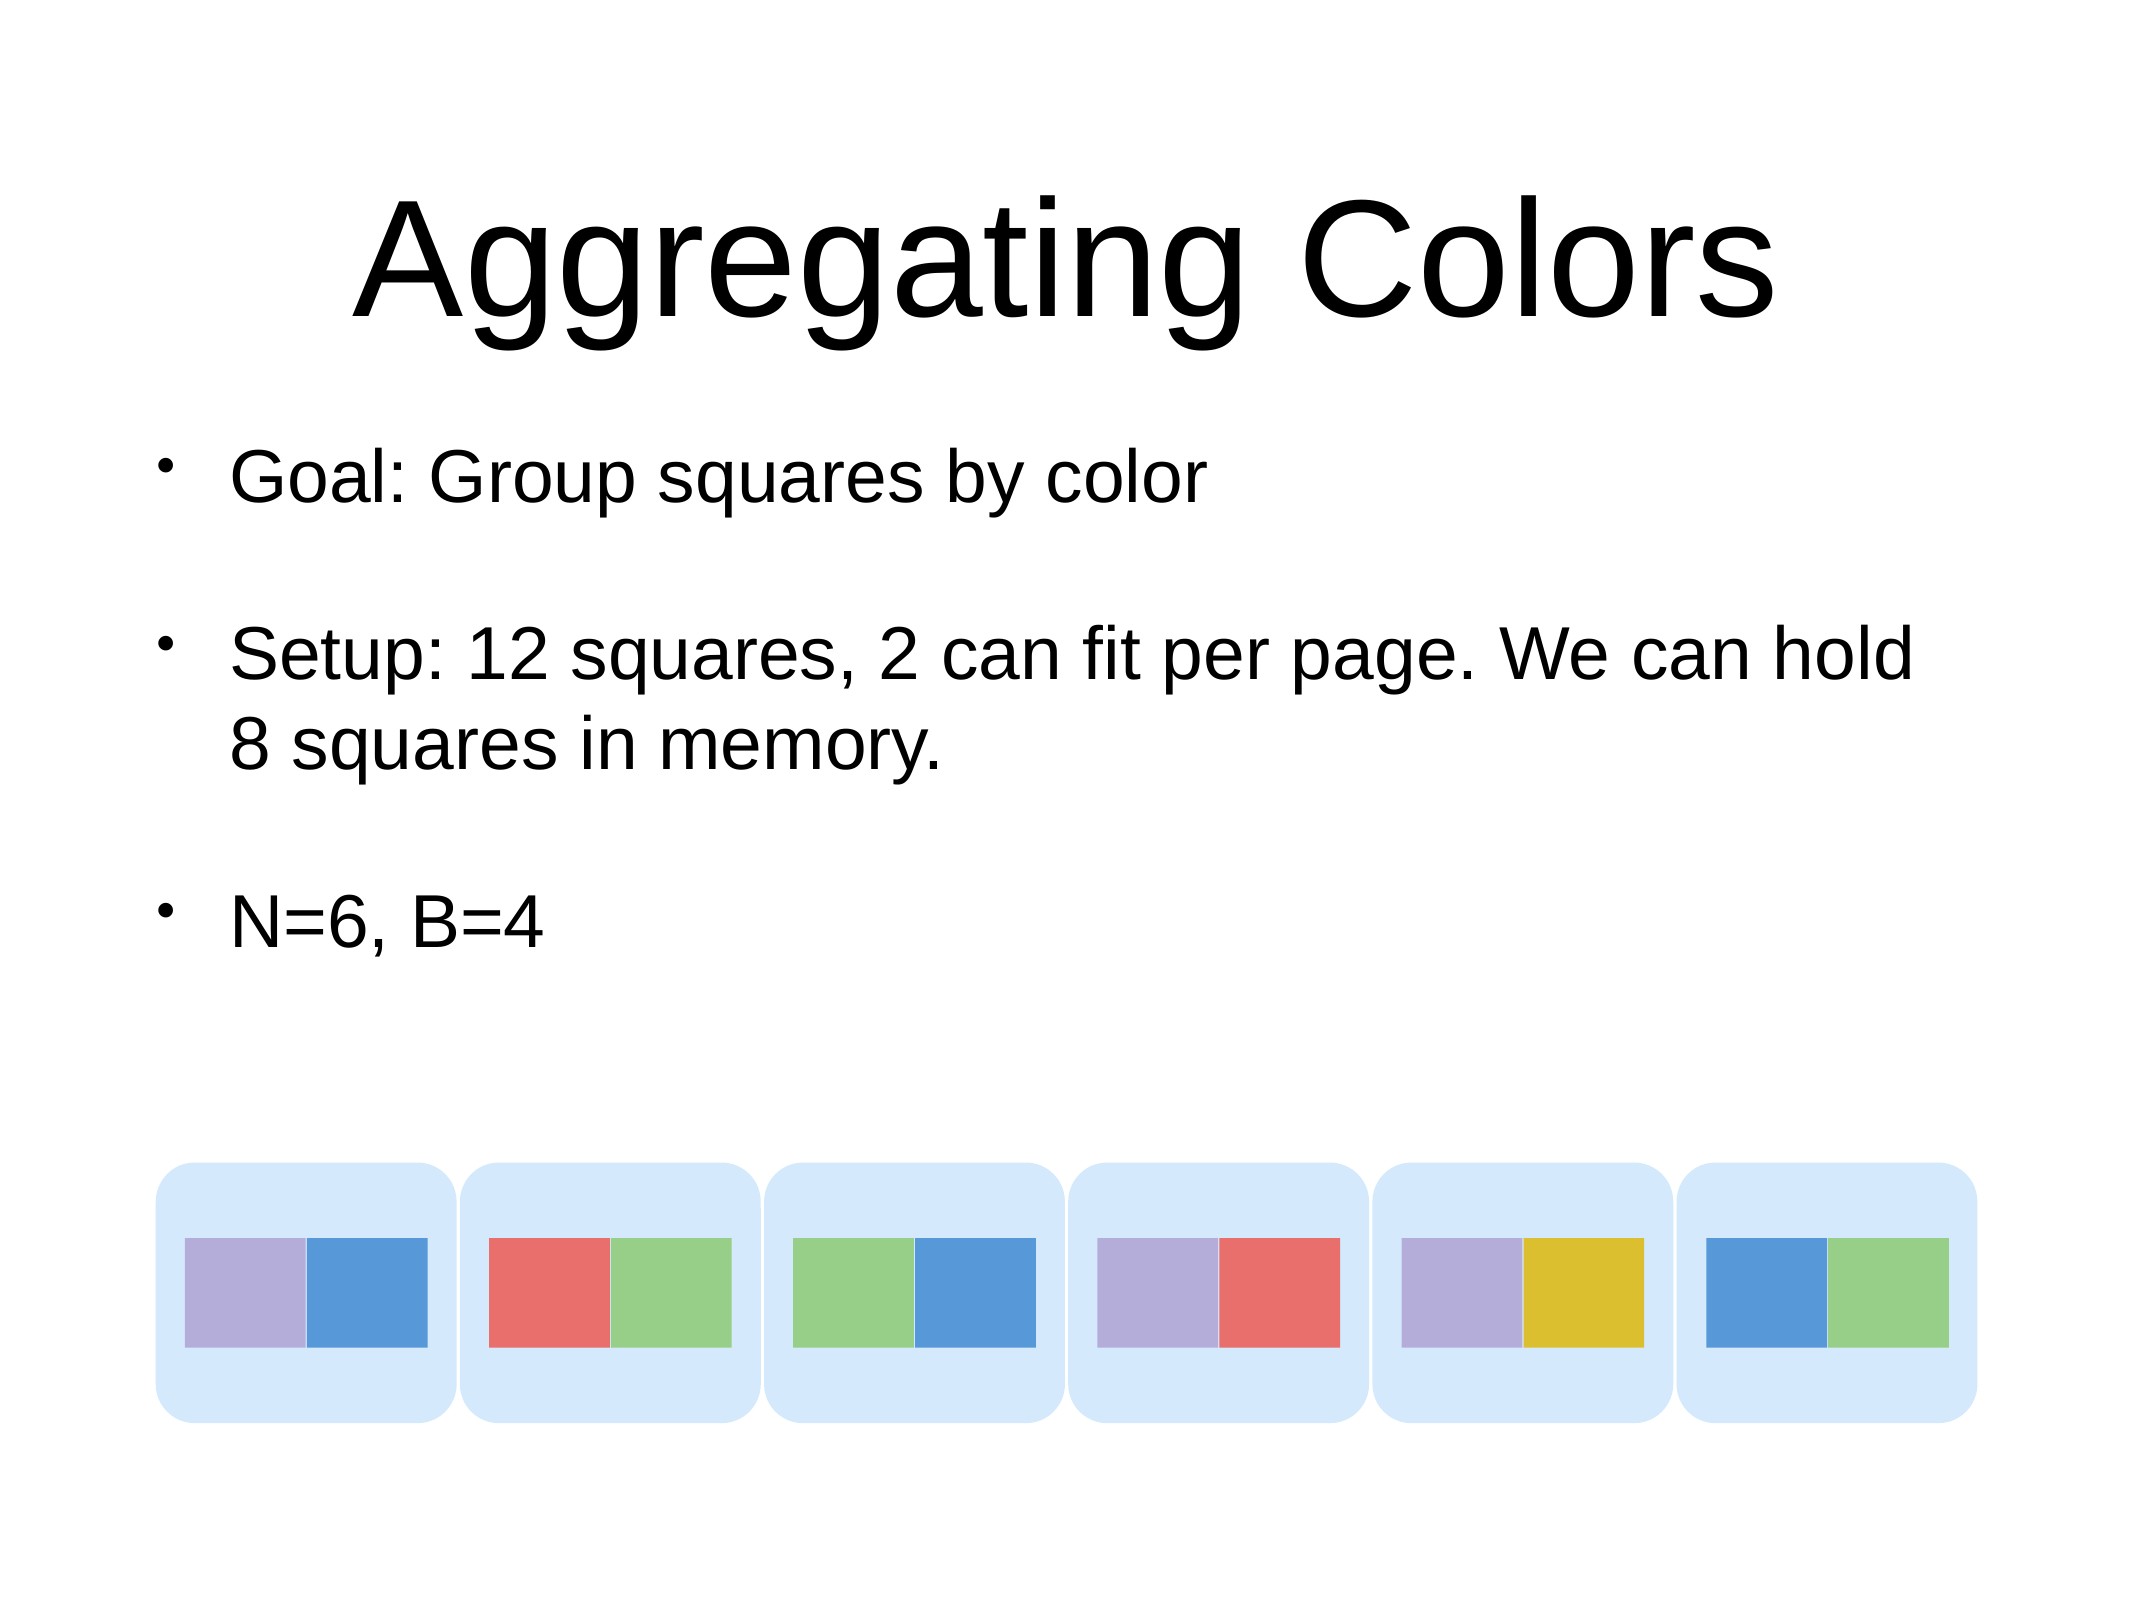

# Aggregating Colors
Goal: Group squares by color
Setup: 12 squares, 2 can fit per page. We can hold 8 squares in memory.
N=6, B=4